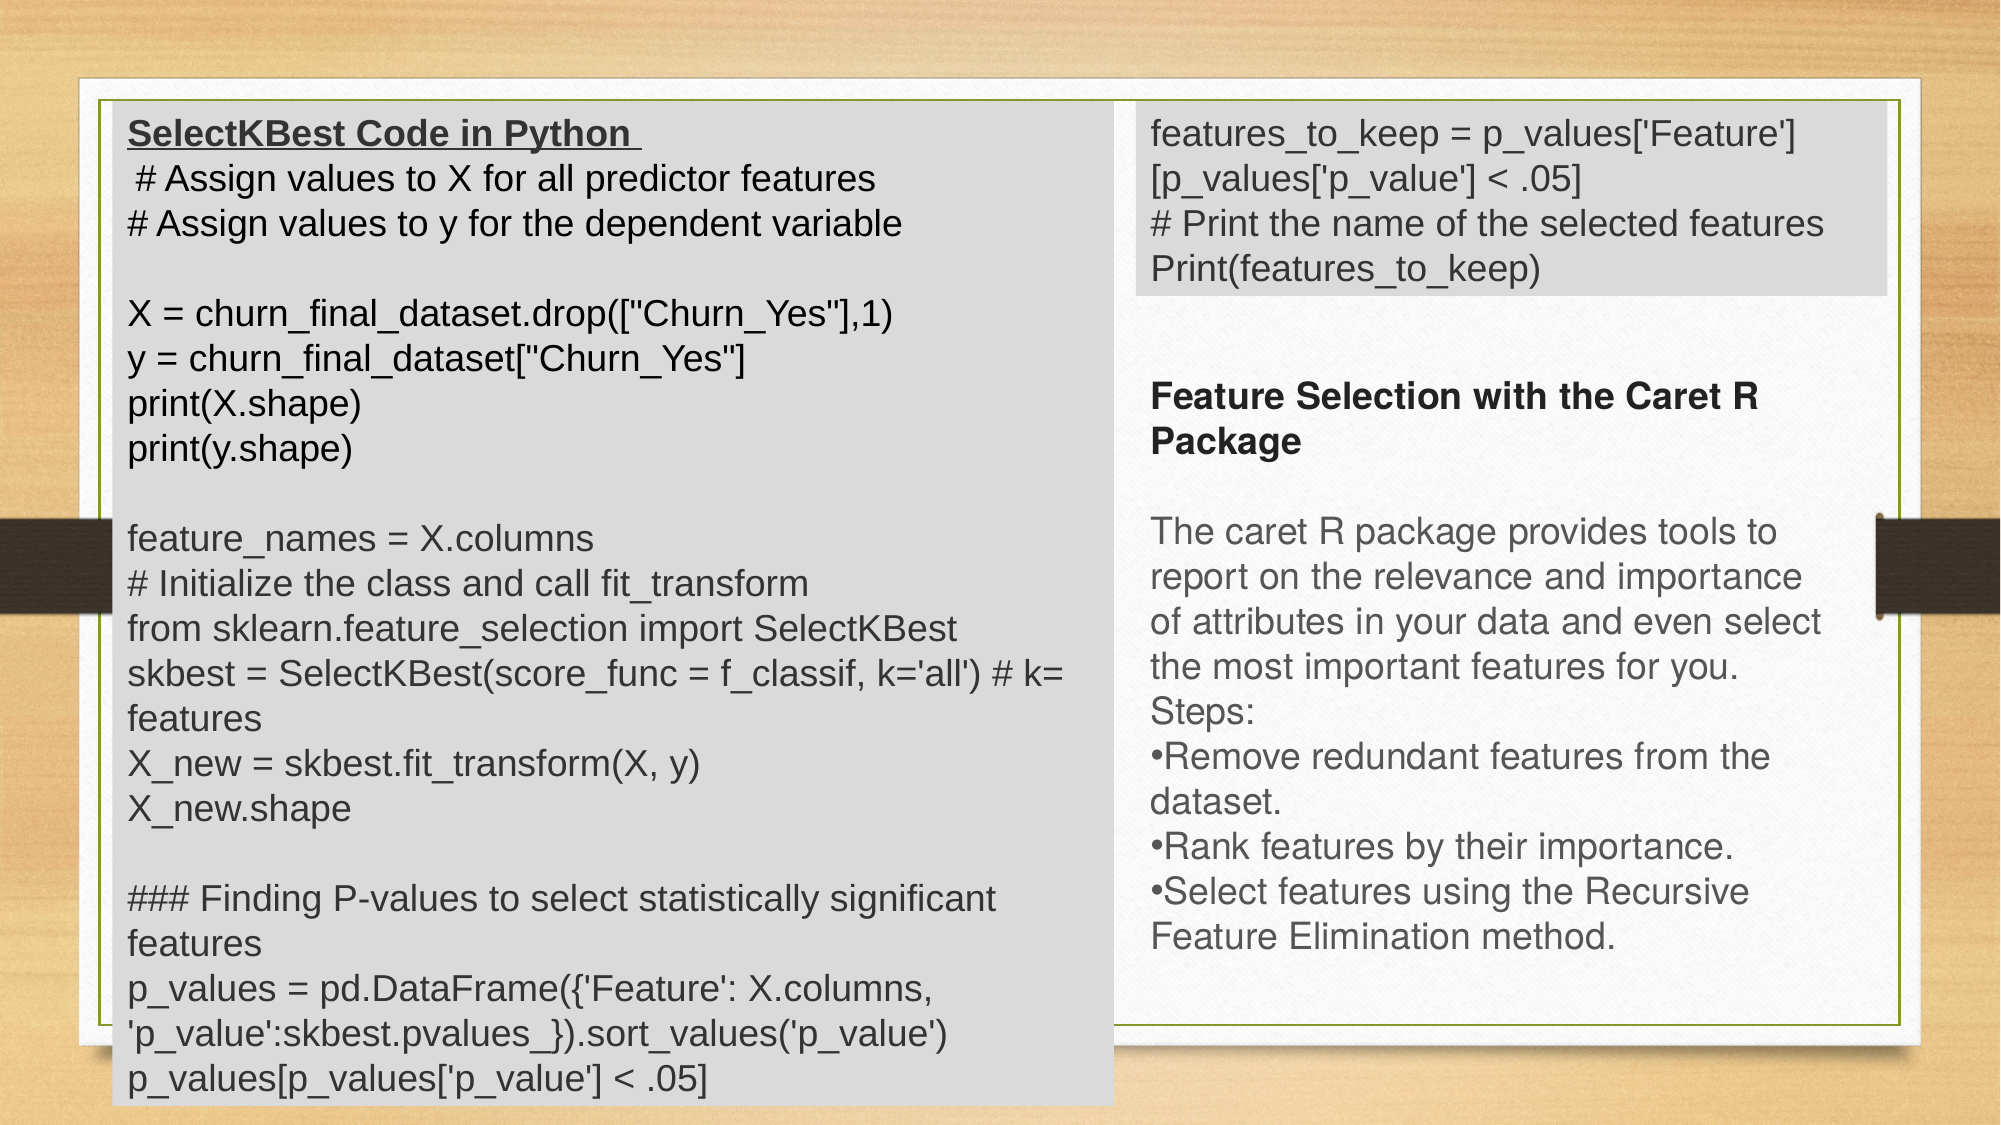

SelectKBest Code in Python
 # Assign values to X for all predictor features
# Assign values to y for the dependent variable

X = churn_final_dataset.drop(["Churn_Yes"],1)
y = churn_final_dataset["Churn_Yes"]
print(X.shape)
print(y.shape)

feature_names = X.columns
# Initialize the class and call fit_transform
from sklearn.feature_selection import SelectKBest
skbest = SelectKBest(score_func = f_classif, k='all') # k= features
X_new = skbest.fit_transform(X, y)
X_new.shape

### Finding P-values to select statistically significant features
p_values = pd.DataFrame({'Feature': X.columns, 'p_value':skbest.pvalues_}).sort_values('p_value')
p_values[p_values['p_value'] < .05]
features_to_keep = p_values['Feature'][p_values['p_value'] < .05]
# Print the name of the selected features
Print(features_to_keep)
Feature Selection with the Caret R Package

The caret R package provides tools to report on the relevance and importance of attributes in your data and even select the most important features for you.
Steps:
Remove redundant features from the dataset.
Rank features by their importance.
Select features using the Recursive Feature Elimination method.